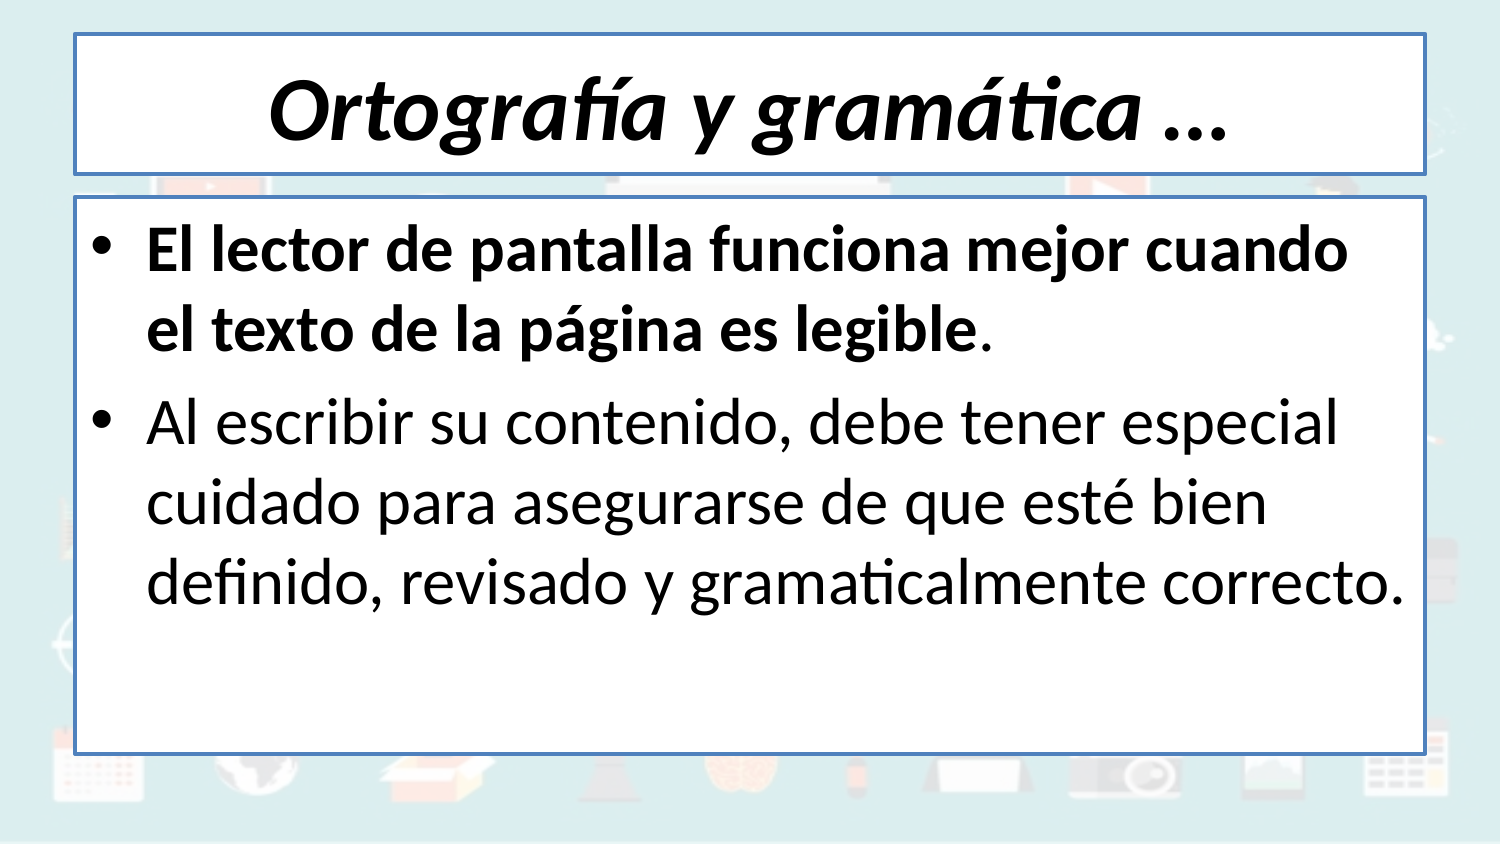

# Ortografía y gramática …
El lector de pantalla funciona mejor cuando el texto de la página es legible.
Al escribir su contenido, debe tener especial cuidado para asegurarse de que esté bien definido, revisado y gramaticalmente correcto.